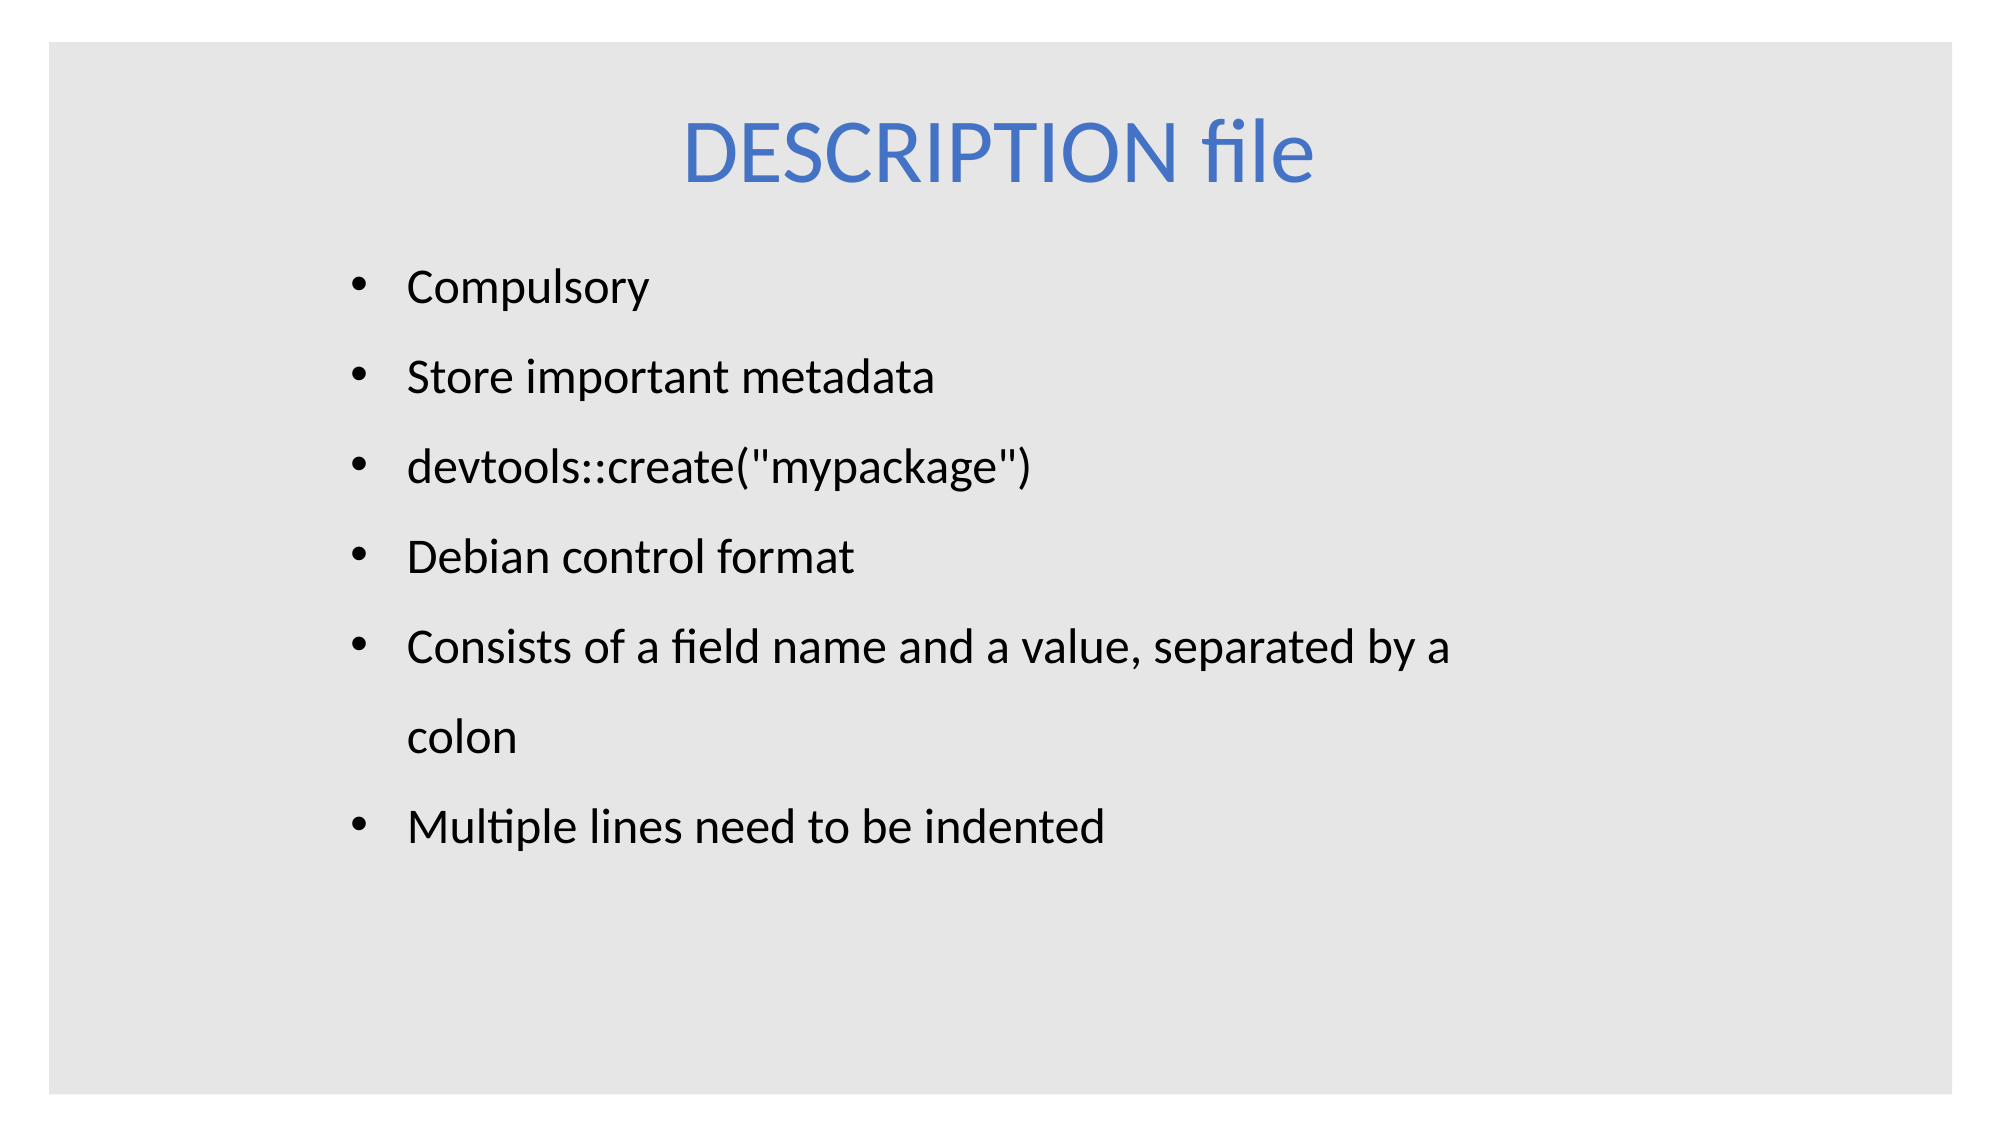

# DESCRIPTION file
Compulsory
Store important metadata
devtools::create("mypackage")
Debian control format
Consists of a field name and a value, separated by a colon
Multiple lines need to be indented